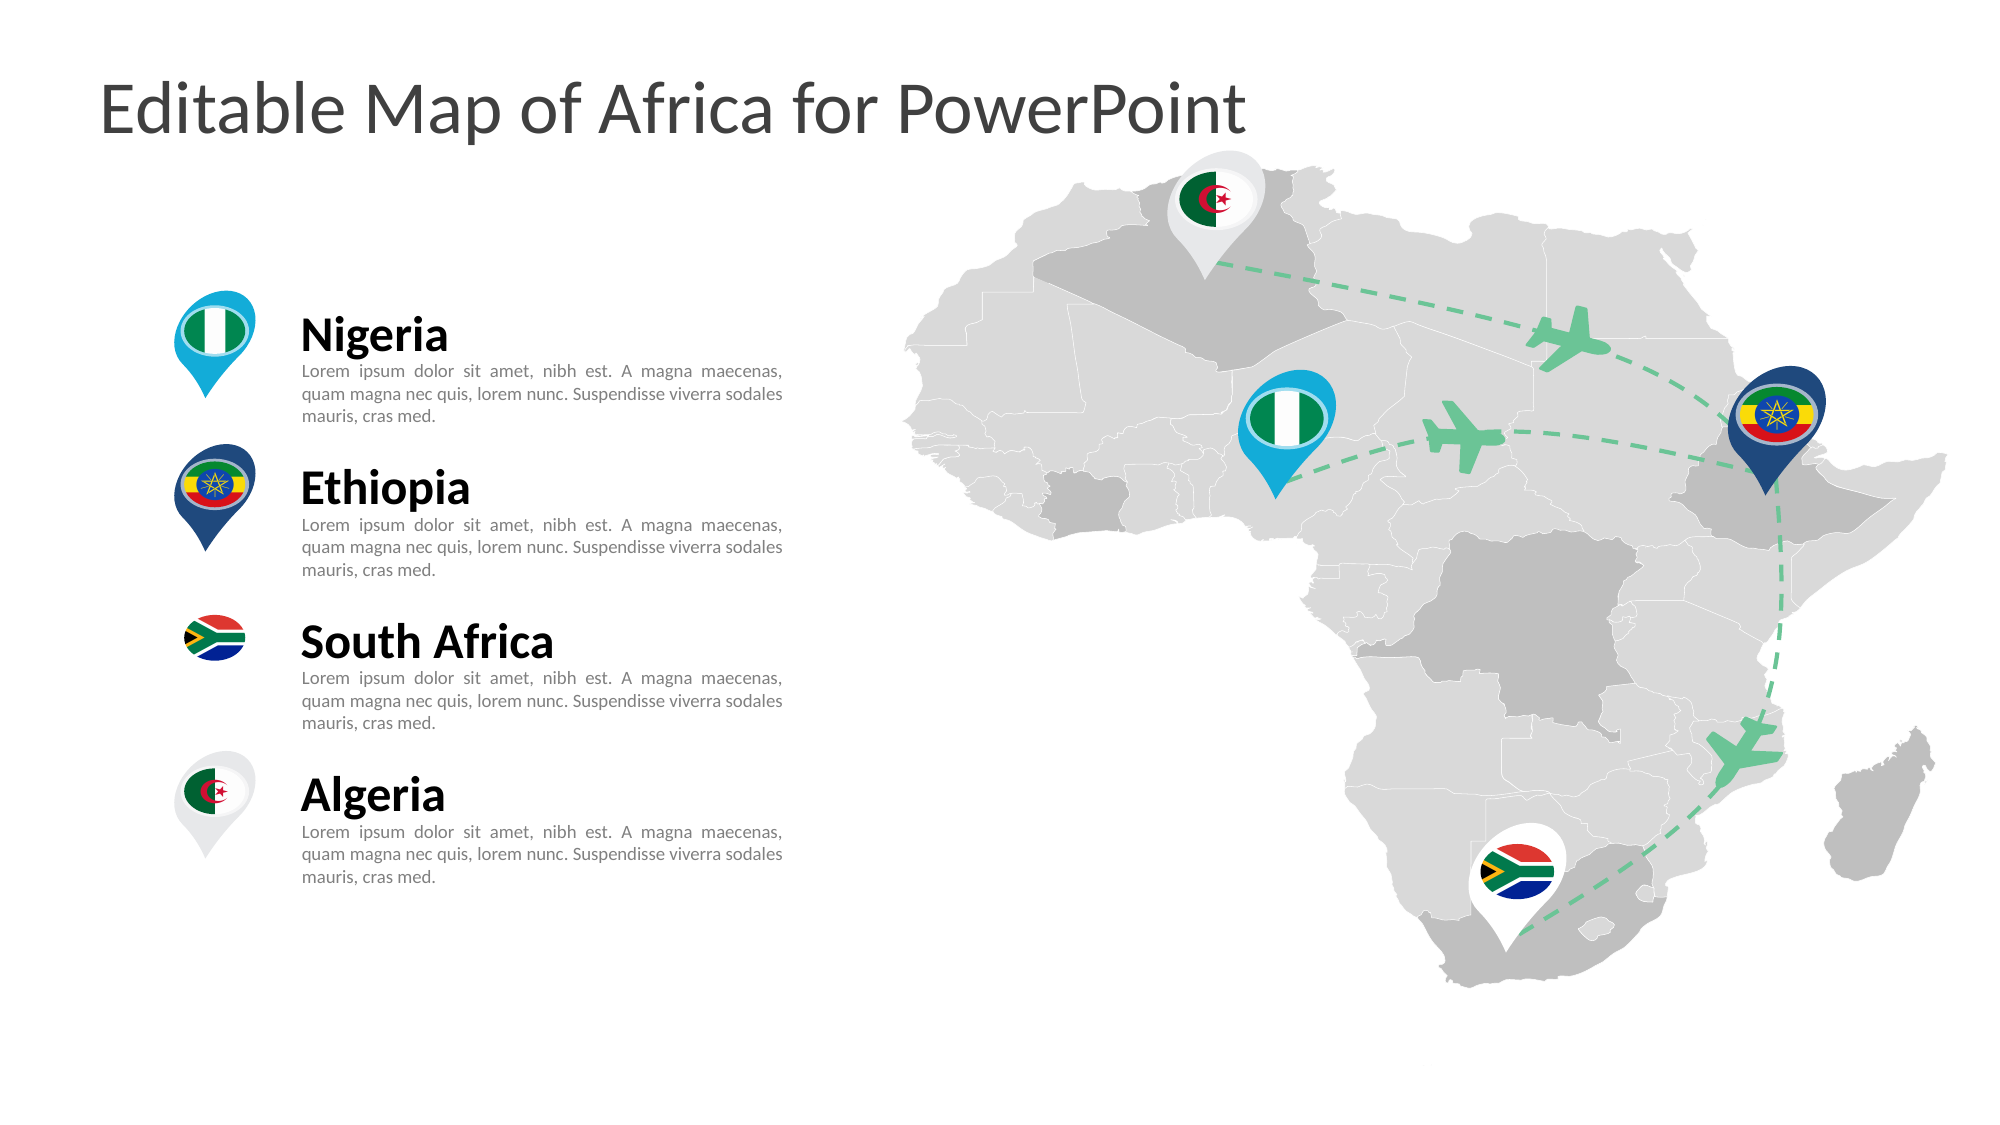

# Editable Map of Africa for PowerPoint

Nigeria
Lorem ipsum dolor sit amet, nibh est. A magna maecenas, quam magna nec quis, lorem nunc. Suspendisse viverra sodales mauris, cras med.

Ethiopia
Lorem ipsum dolor sit amet, nibh est. A magna maecenas, quam magna nec quis, lorem nunc. Suspendisse viverra sodales mauris, cras med.

South Africa
Lorem ipsum dolor sit amet, nibh est. A magna maecenas, quam magna nec quis, lorem nunc. Suspendisse viverra sodales mauris, cras med.

Algeria
Lorem ipsum dolor sit amet, nibh est. A magna maecenas, quam magna nec quis, lorem nunc. Suspendisse viverra sodales mauris, cras med.